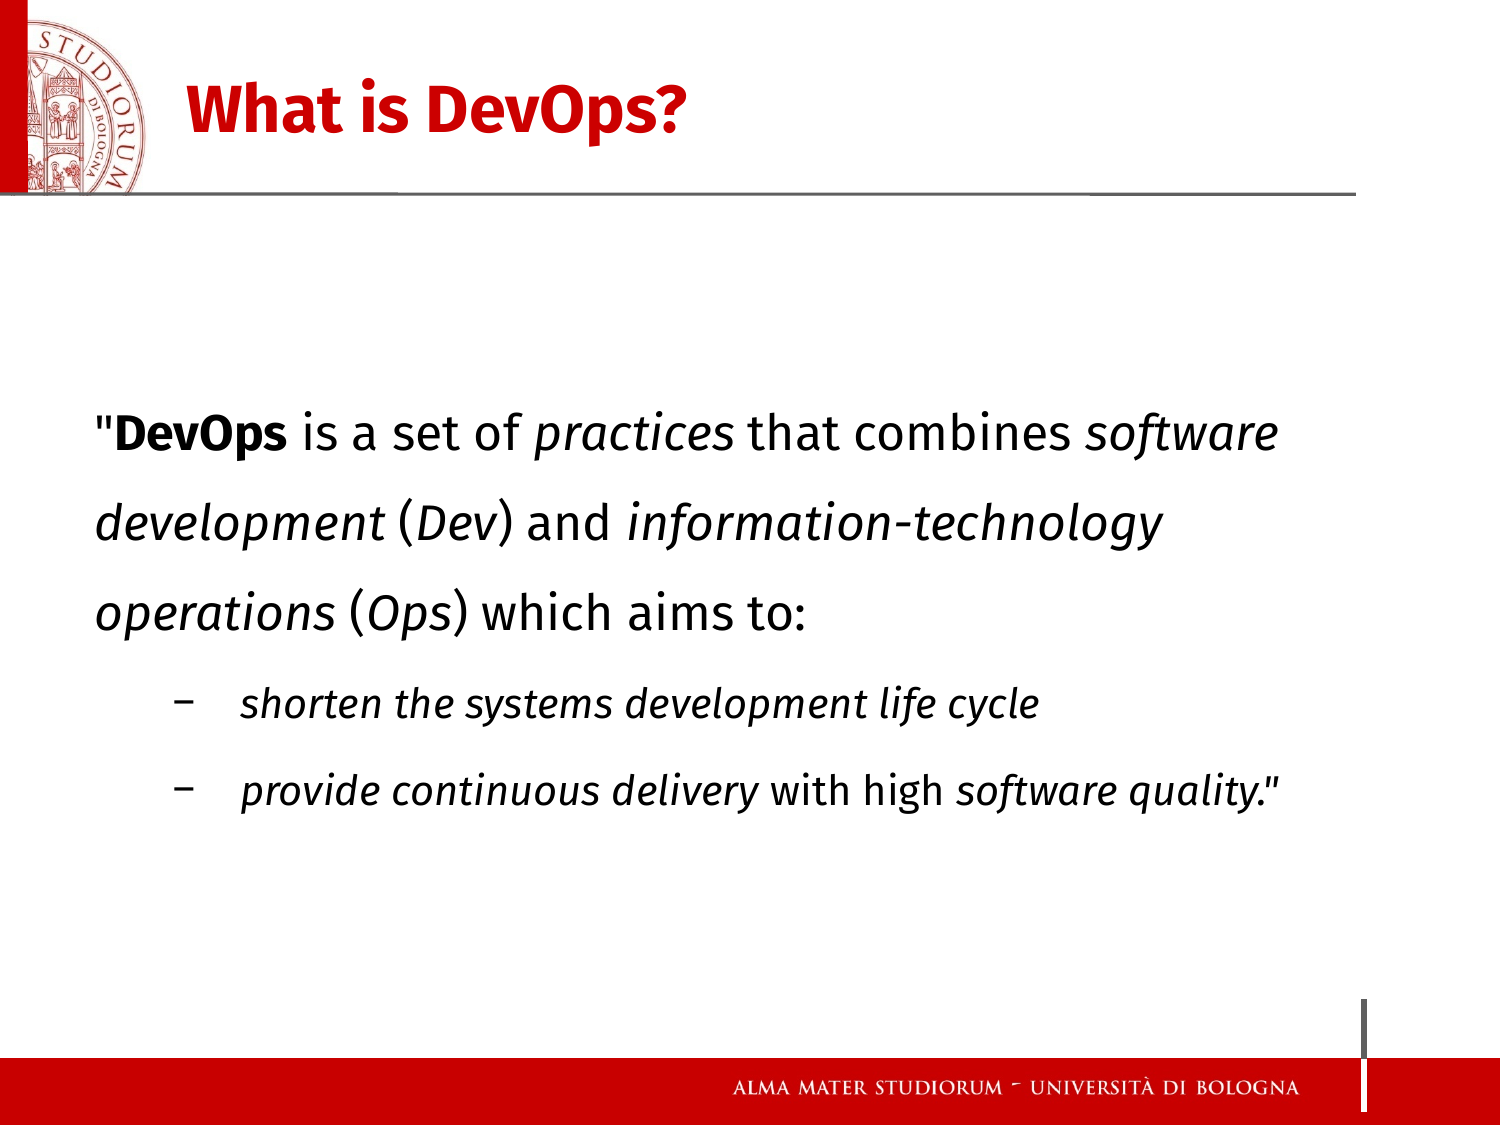

# What is DevOps?
"DevOps is a set of practices that combines software development (Dev) and information-technology operations (Ops) which aims to:
shorten the systems development life cycle
provide continuous delivery with high software quality."